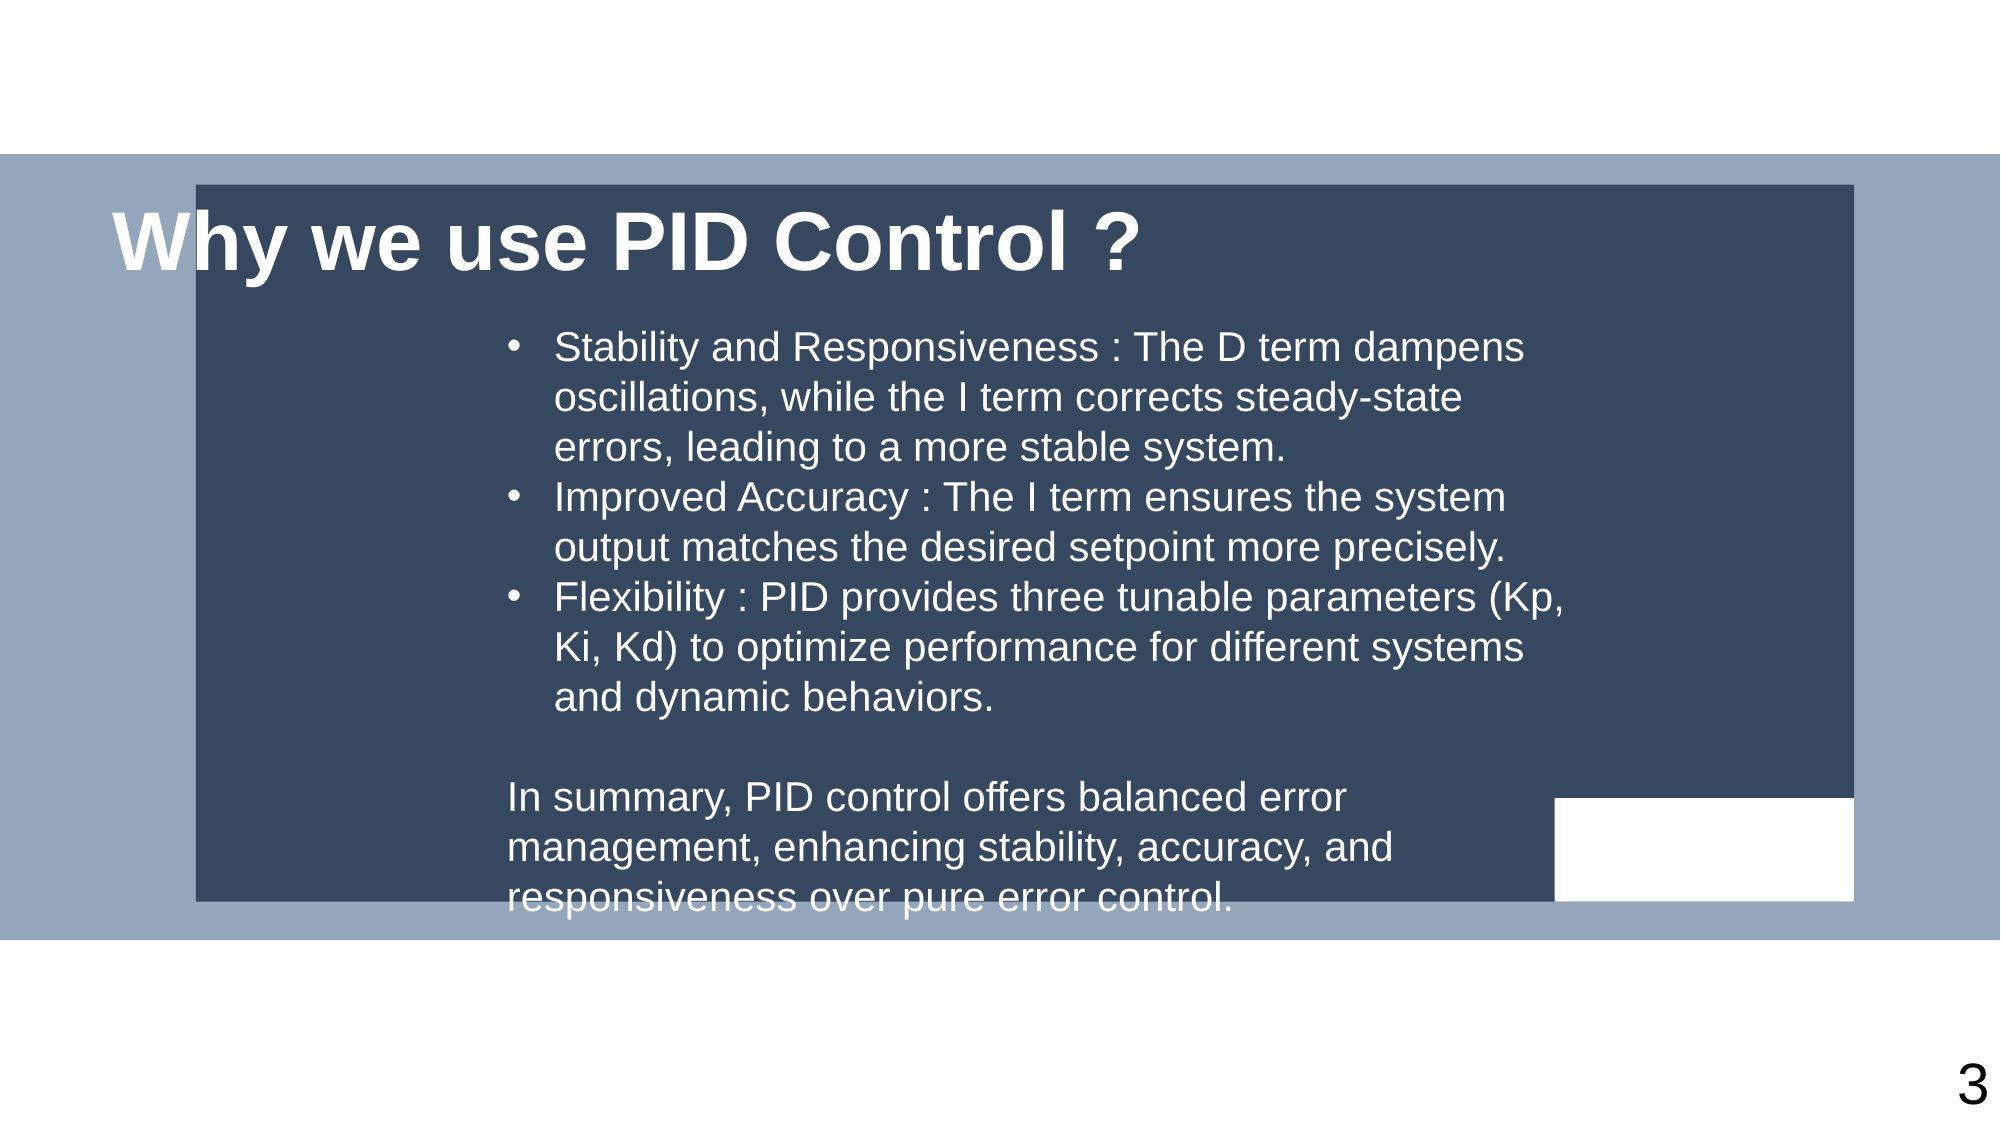

Why we use PID Control ?

Stability and Responsiveness : The D term dampens oscillations, while the I term corrects steady-state errors, leading to a more stable system.
Improved Accuracy : The I term ensures the system output matches the desired setpoint more precisely.
Flexibility : PID provides three tunable parameters (Kp, Ki, Kd) to optimize performance for different systems and dynamic behaviors.

In summary, PID control offers balanced error management, enhancing stability, accuracy, and responsiveness over pure error control.

3